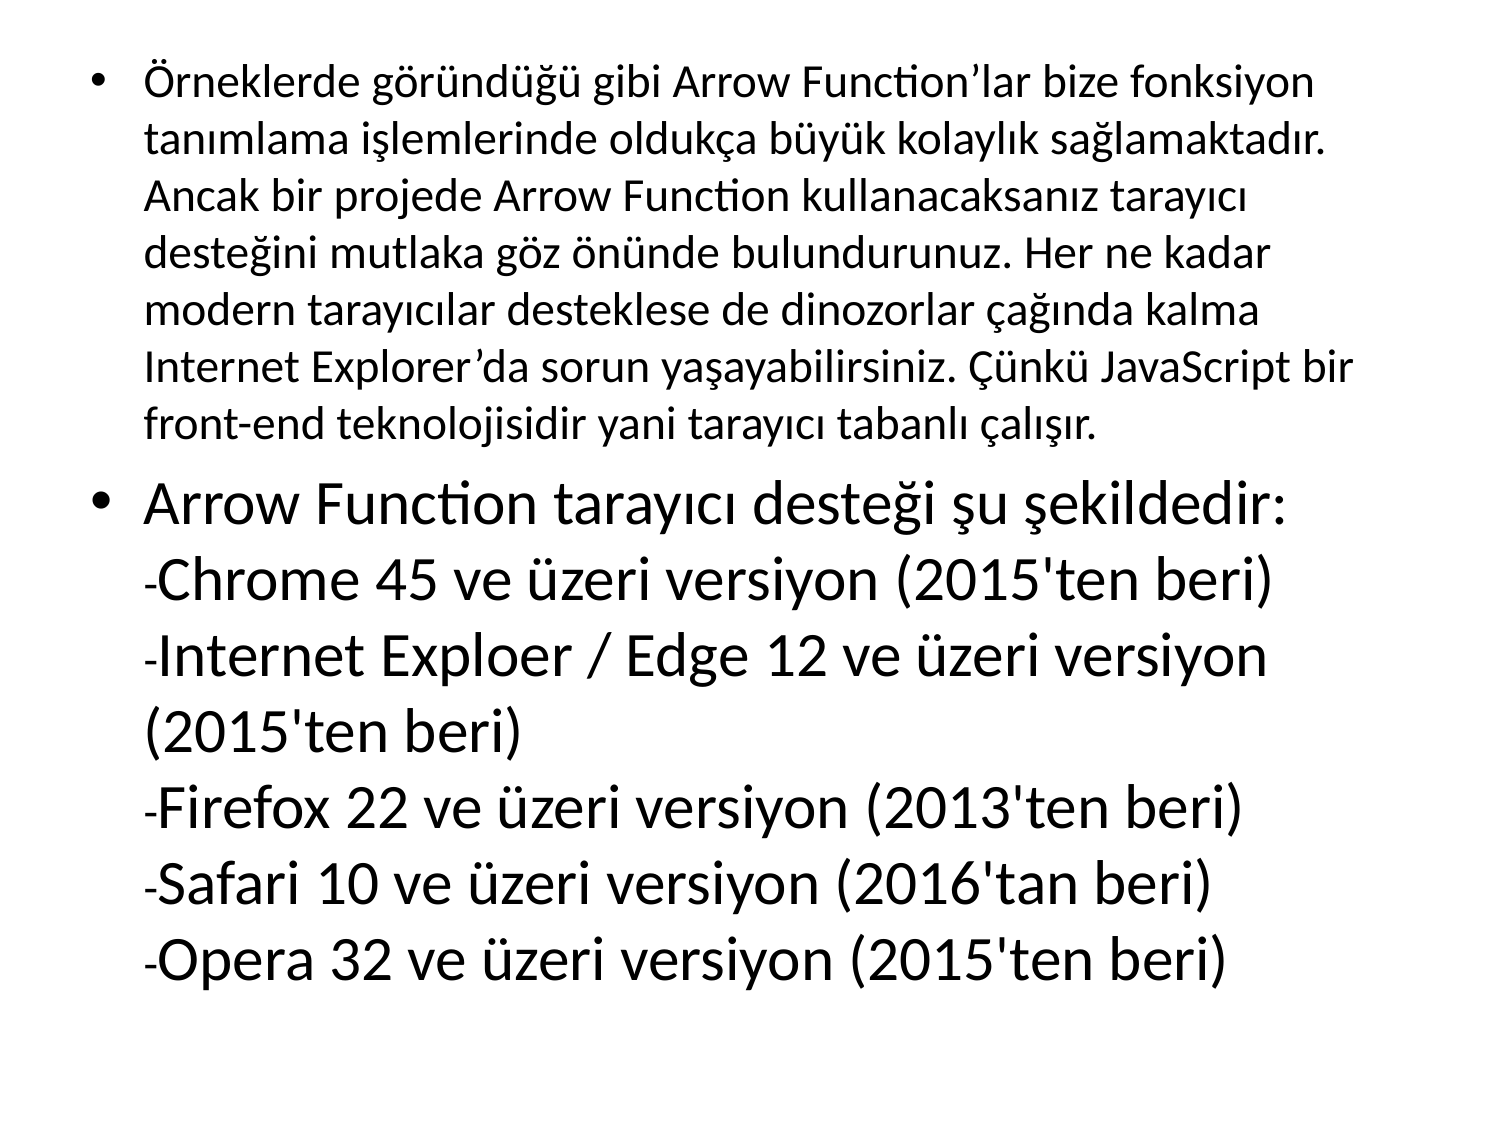

Örneklerde göründüğü gibi Arrow Function’lar bize fonksiyon tanımlama işlemlerinde oldukça büyük kolaylık sağlamaktadır. Ancak bir projede Arrow Function kullanacaksanız tarayıcı desteğini mutlaka göz önünde bulundurunuz. Her ne kadar modern tarayıcılar desteklese de dinozorlar çağında kalma Internet Explorer’da sorun yaşayabilirsiniz. Çünkü JavaScript bir front-end teknolojisidir yani tarayıcı tabanlı çalışır.
Arrow Function tarayıcı desteği şu şekildedir: 
-Chrome 45 ve üzeri versiyon (2015'ten beri)
-Internet Exploer / Edge 12 ve üzeri versiyon (2015'ten beri)
-Firefox 22 ve üzeri versiyon (2013'ten beri)
-Safari 10 ve üzeri versiyon (2016'tan beri)
-Opera 32 ve üzeri versiyon (2015'ten beri)